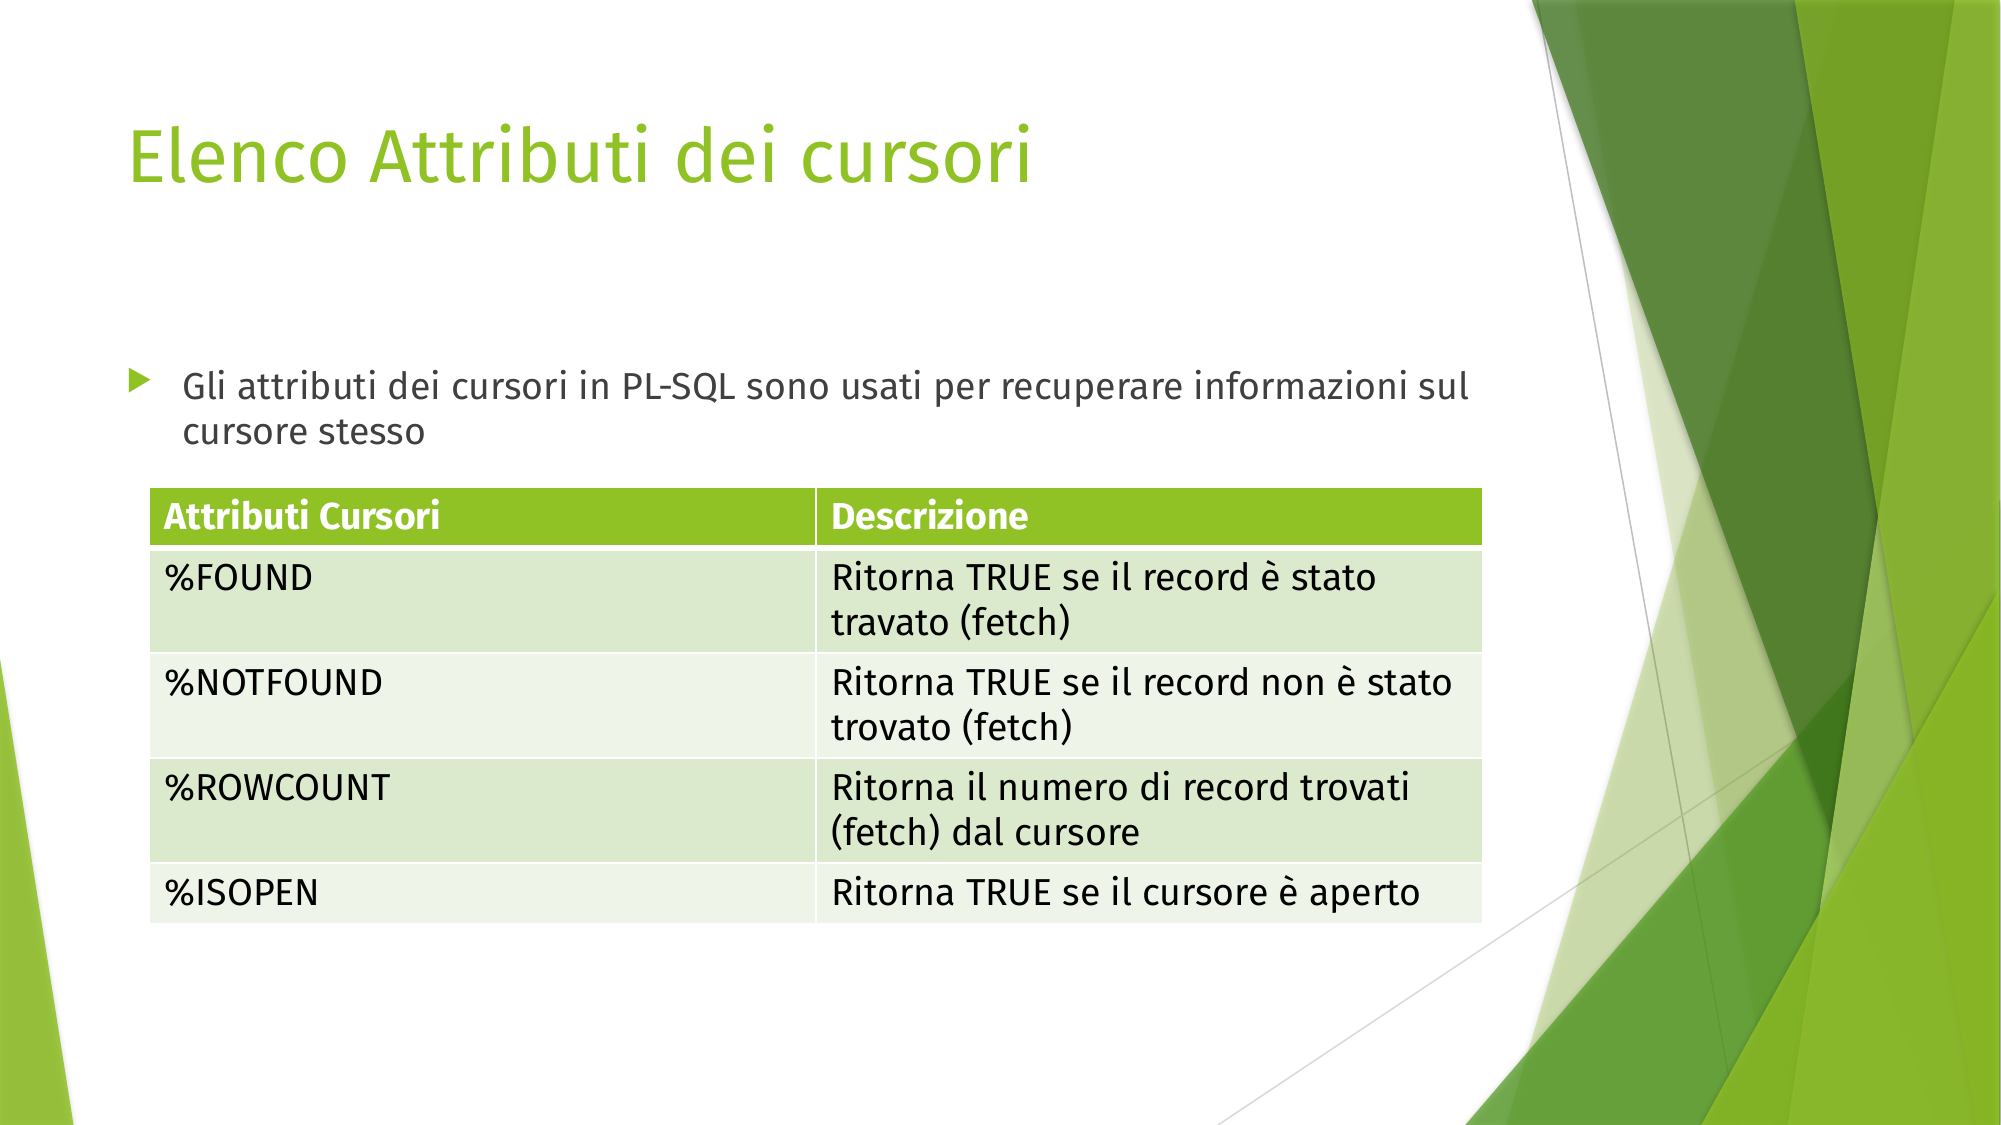

# Elenco Attributi dei cursori
Gli attributi dei cursori in PL-SQL sono usati per recuperare informazioni sul cursore stesso

| Attributi Cursori | Descrizione |
| --- | --- |
| %FOUND | Ritorna TRUE se il record è stato travato (fetch) |
| %NOTFOUND | Ritorna TRUE se il record non è stato trovato (fetch) |
| %ROWCOUNT | Ritorna il numero di record trovati (fetch) dal cursore |
| %ISOPEN | Ritorna TRUE se il cursore è aperto |